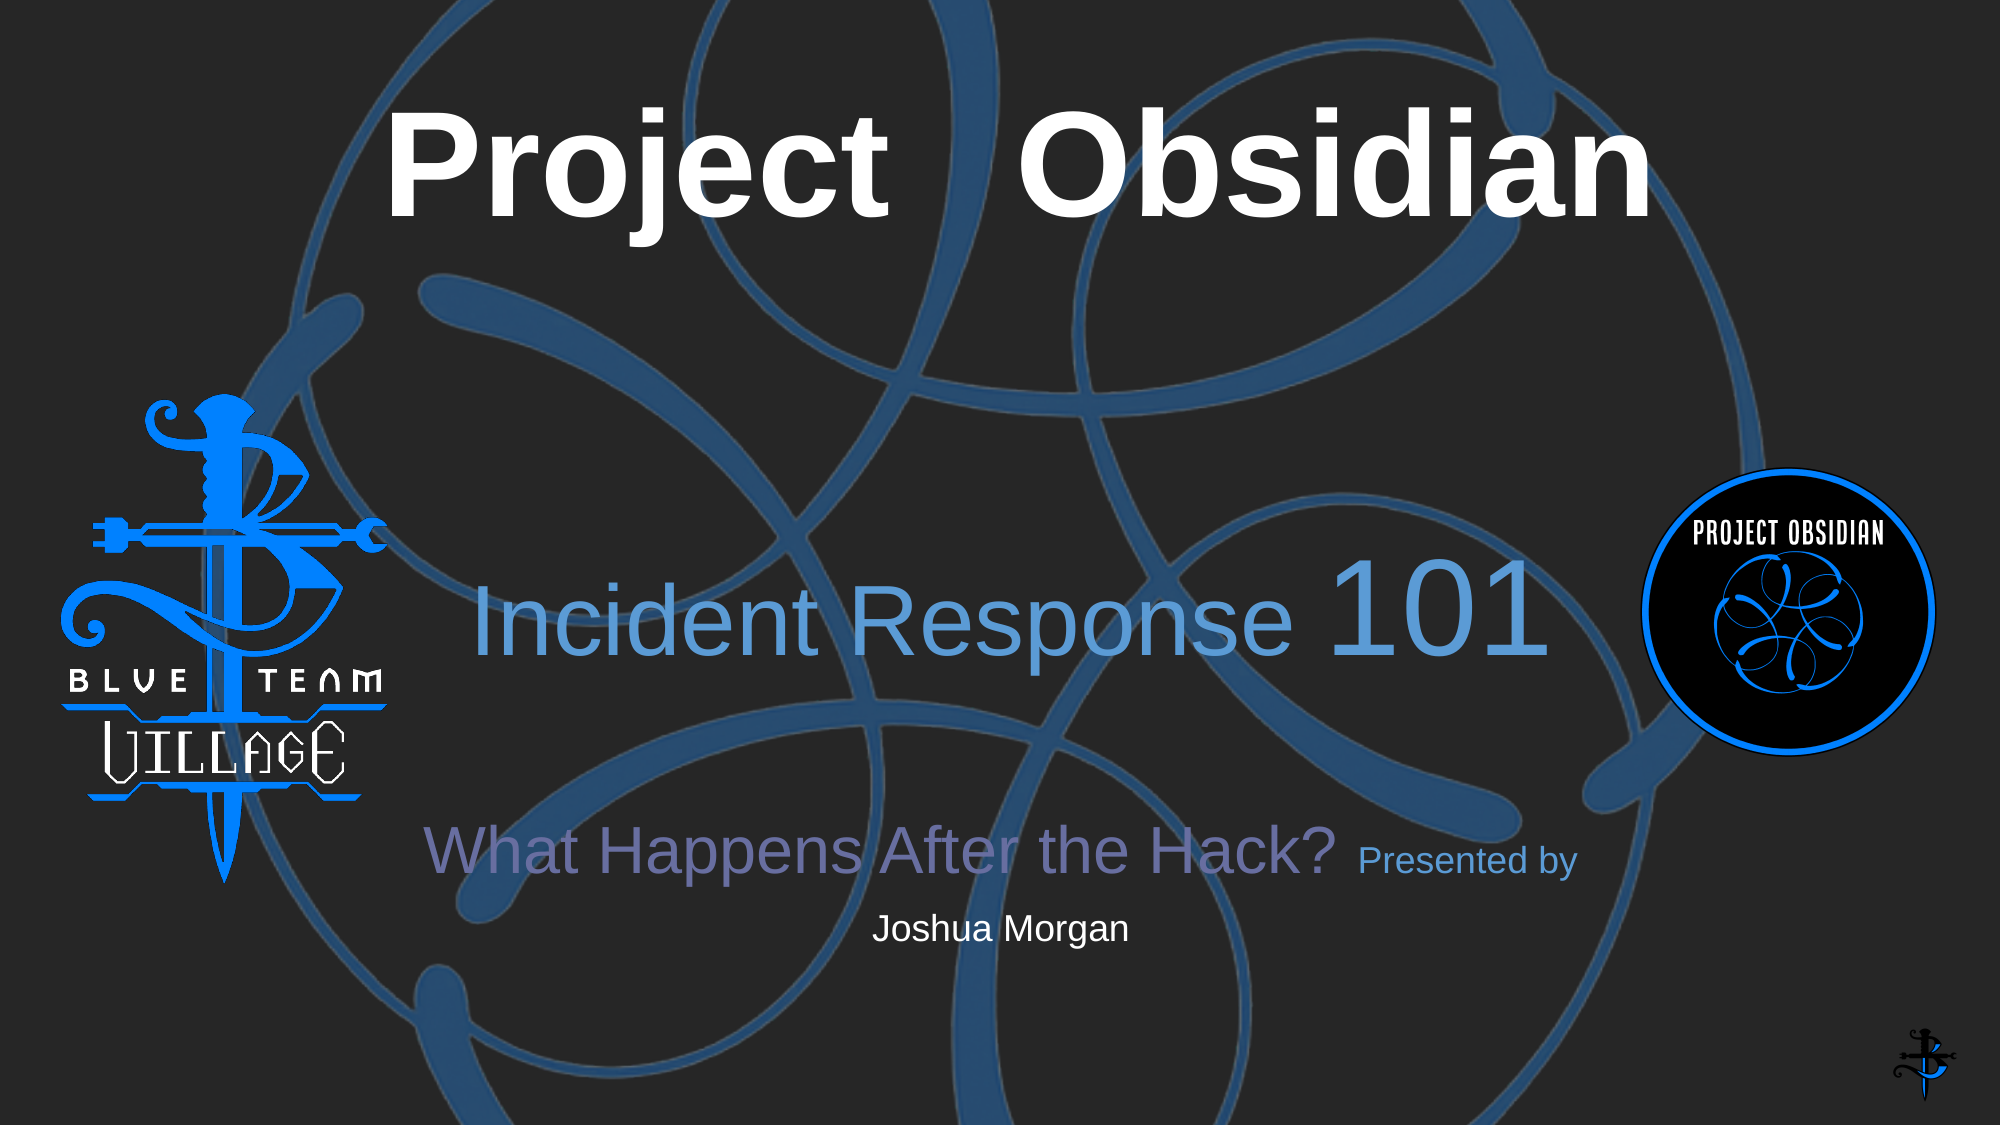

Incident Response 101
What Happens After the Hack? Presented by
Joshua Morgan